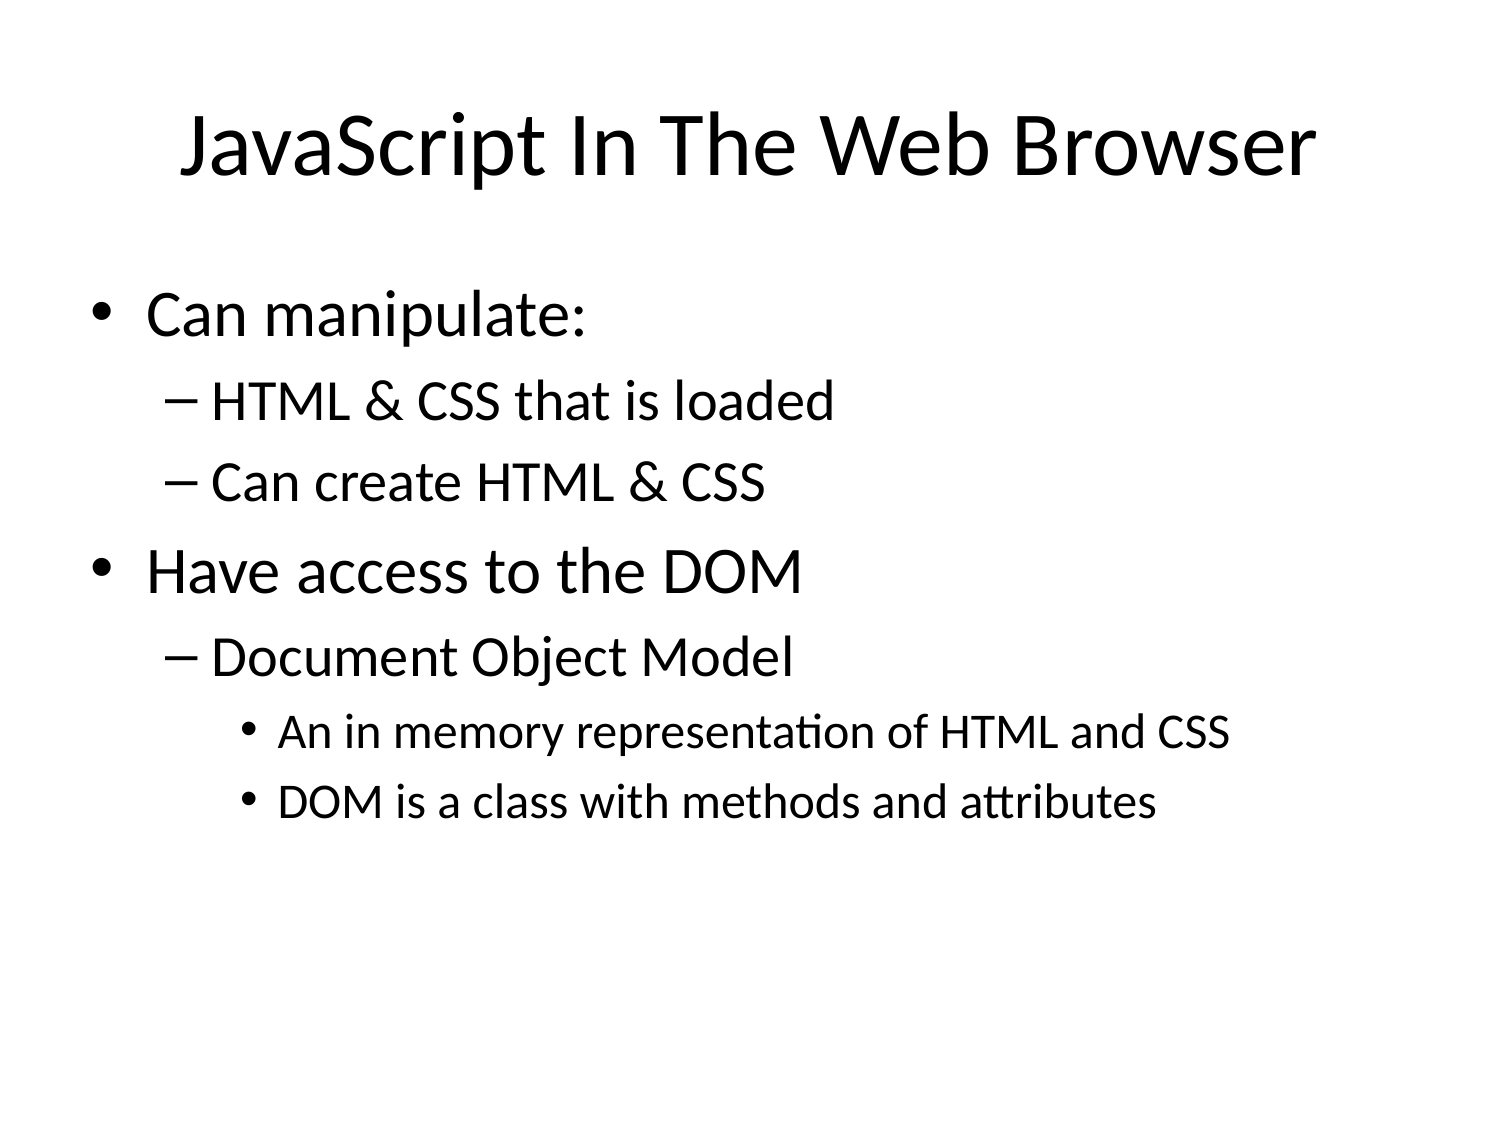

# JavaScript In The Web Browser
Can manipulate:
HTML & CSS that is loaded
Can create HTML & CSS
Have access to the DOM
Document Object Model
An in memory representation of HTML and CSS
DOM is a class with methods and attributes